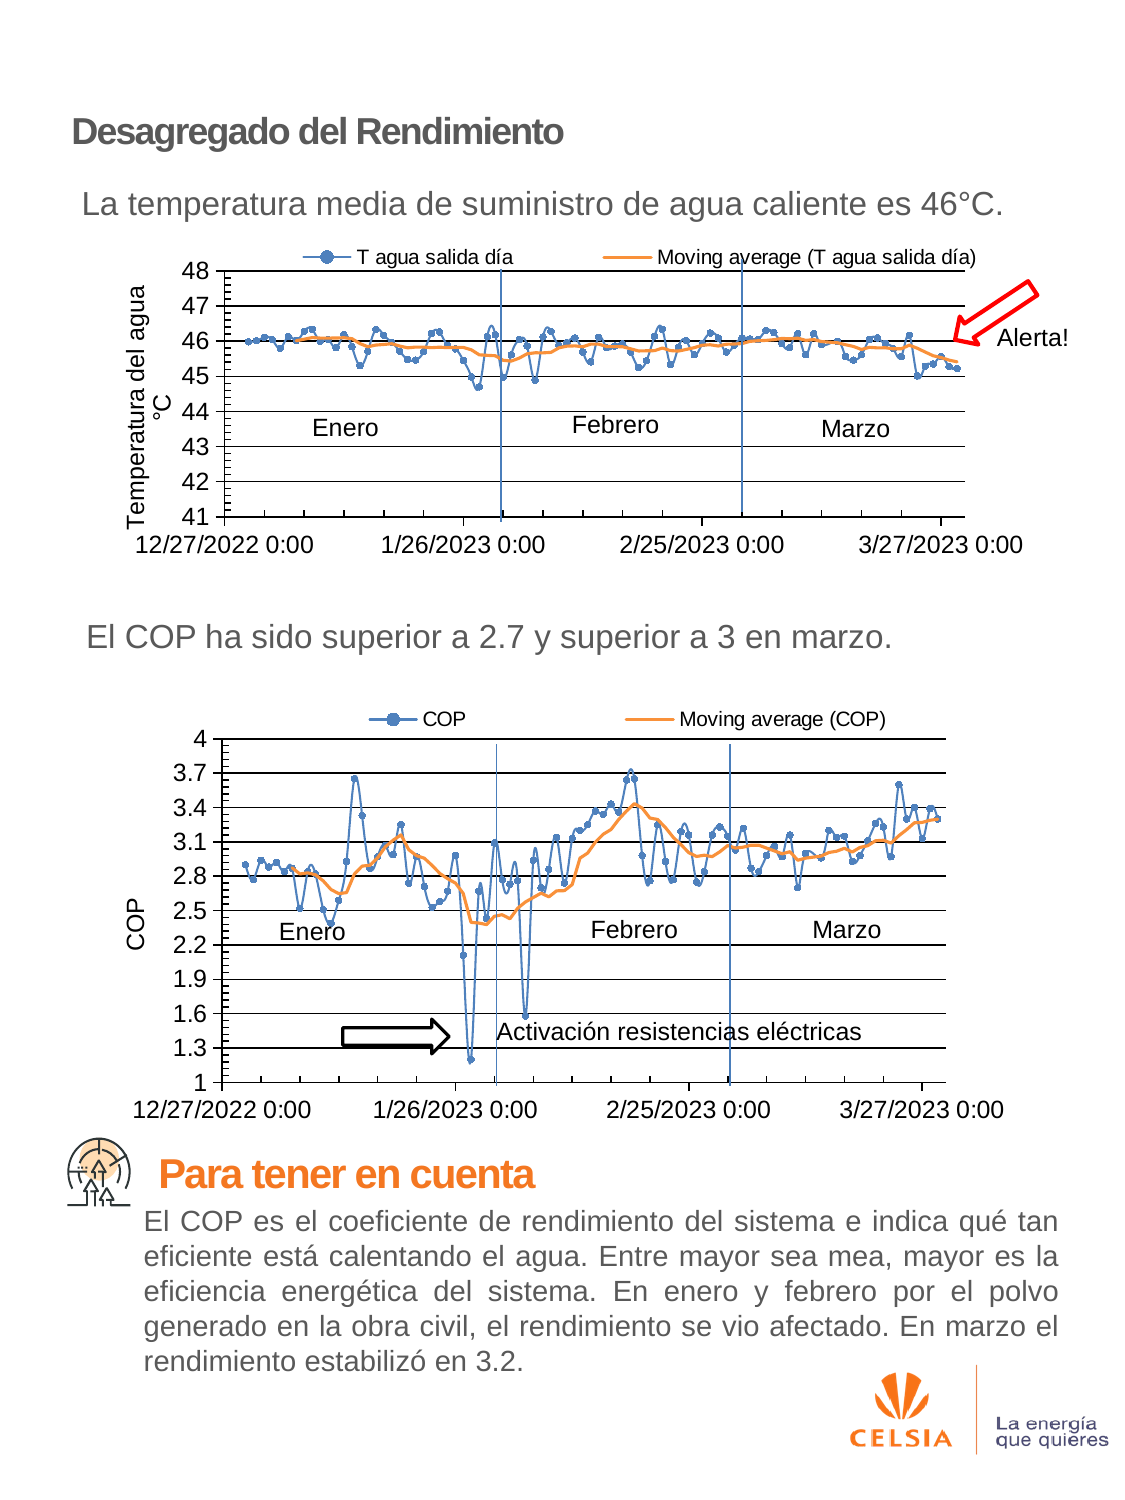

# Desagregado del Rendimiento
La temperatura media de suministro de agua caliente es 46°C.

### Chart

| Category | T agua salida día |
|---|---|
Alerta!
Febrero
Enero
Marzo
El COP ha sido superior a 2.7 y superior a 3 en marzo.

### Chart

| Category | COP |
|---|---|
Febrero
Marzo
Enero
Activación resistencias eléctricas

Para tener en cuenta

El COP es el coeficiente de rendimiento del sistema e indica qué tan eficiente está calentando el agua. Entre mayor sea mea, mayor es la eficiencia energética del sistema. En enero y febrero por el polvo generado en la obra civil, el rendimiento se vio afectado. En marzo el rendimiento estabilizó en 3.2.